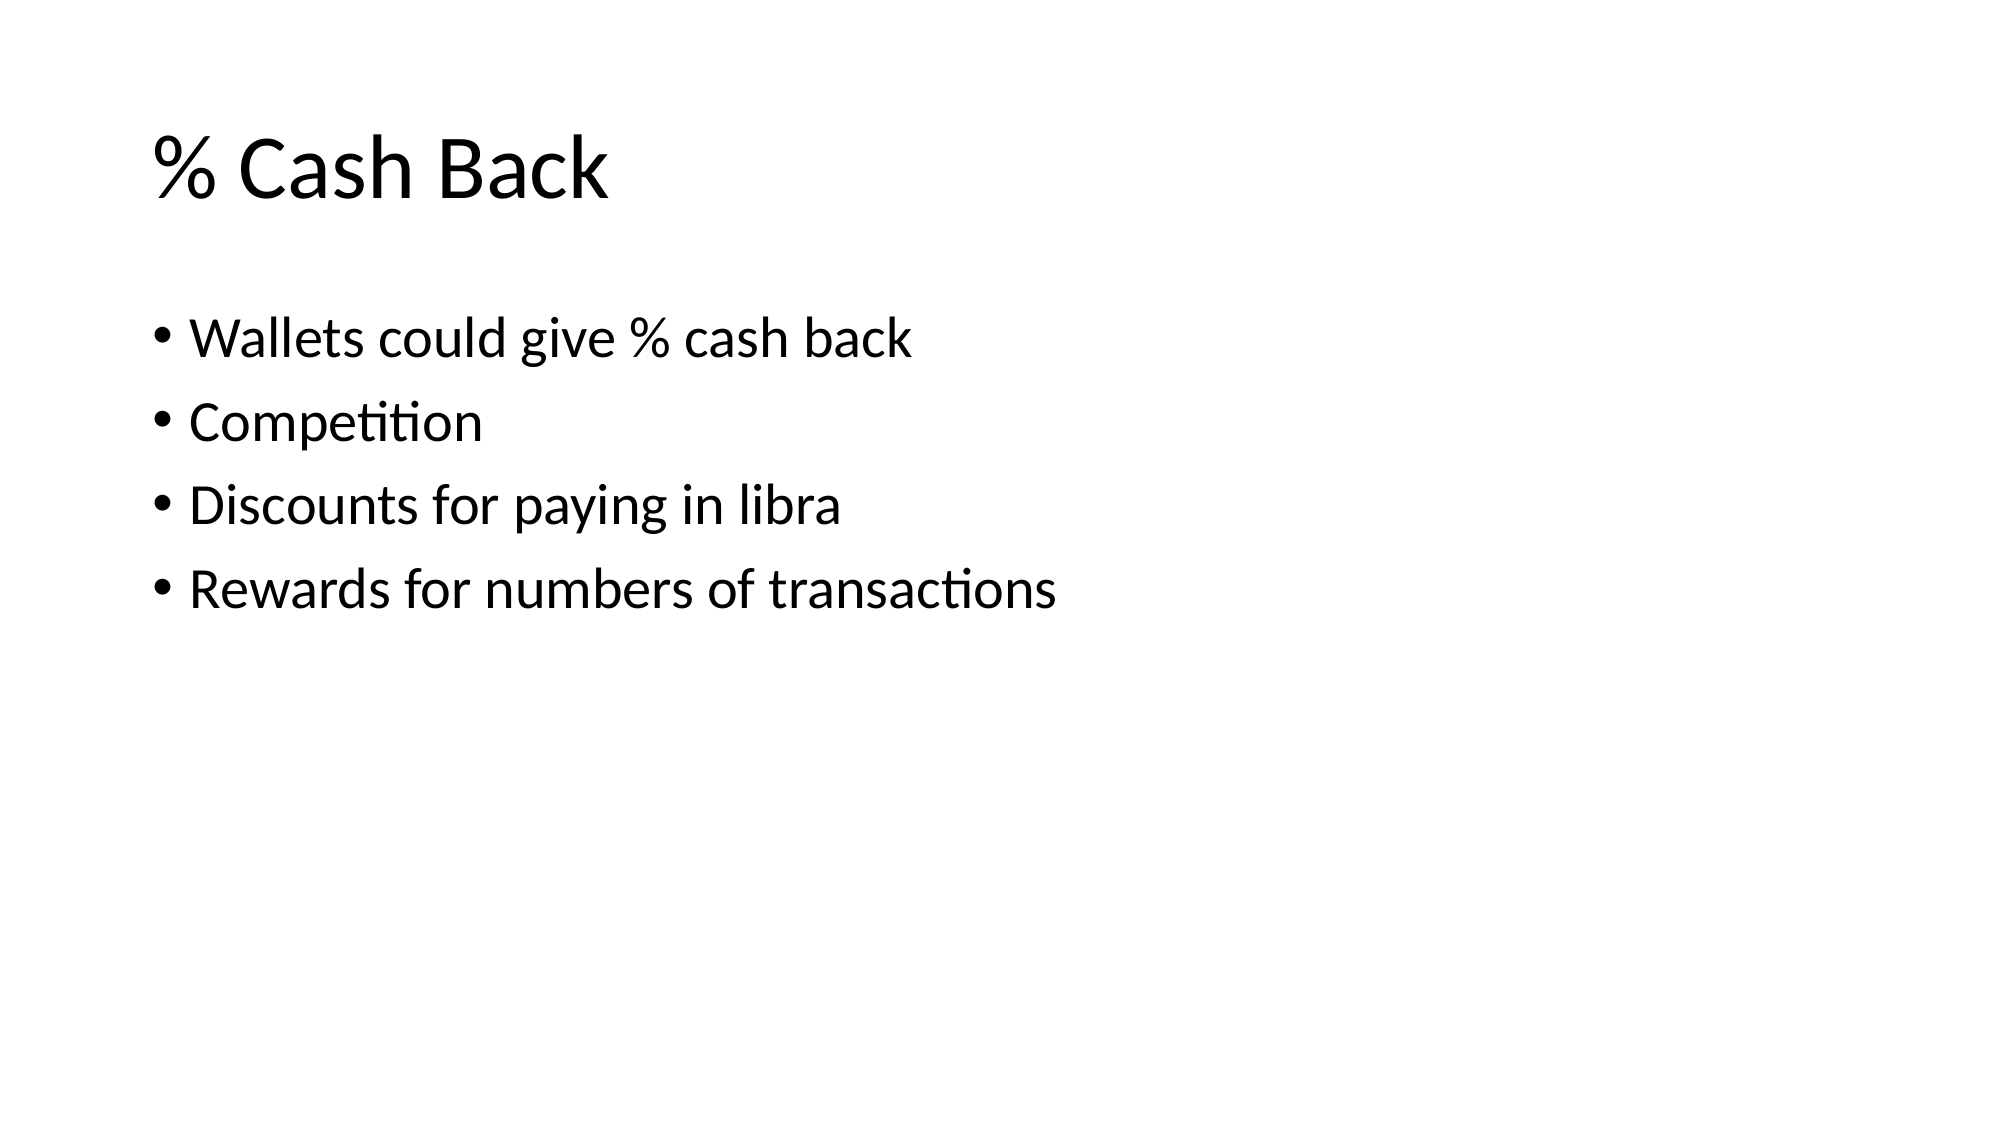

# % Cash Back
Wallets could give % cash back
Competition
Discounts for paying in libra
Rewards for numbers of transactions